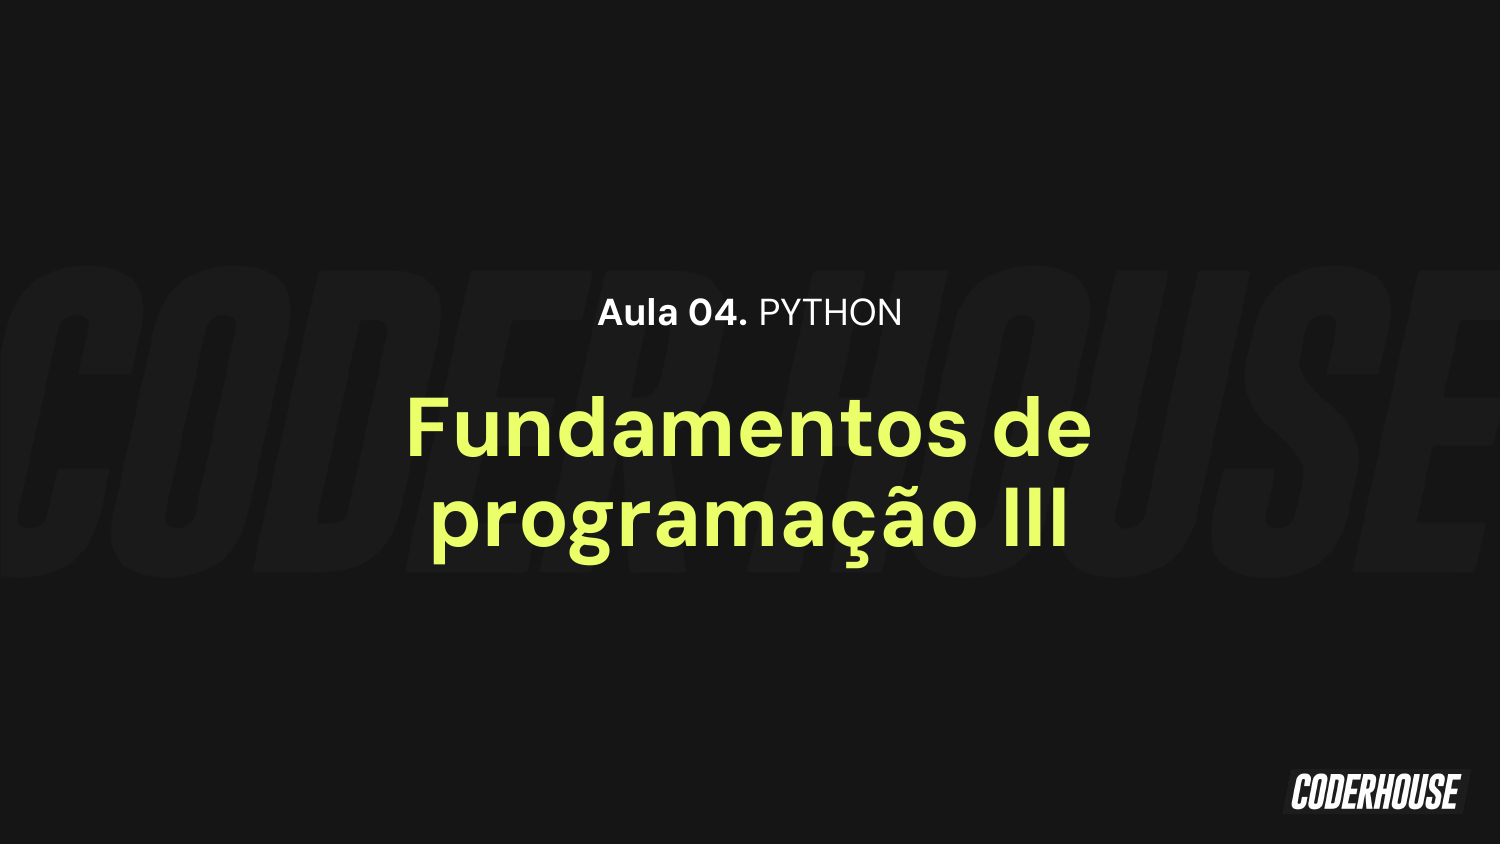

Aula 04. PYTHON
Fundamentos de programação III